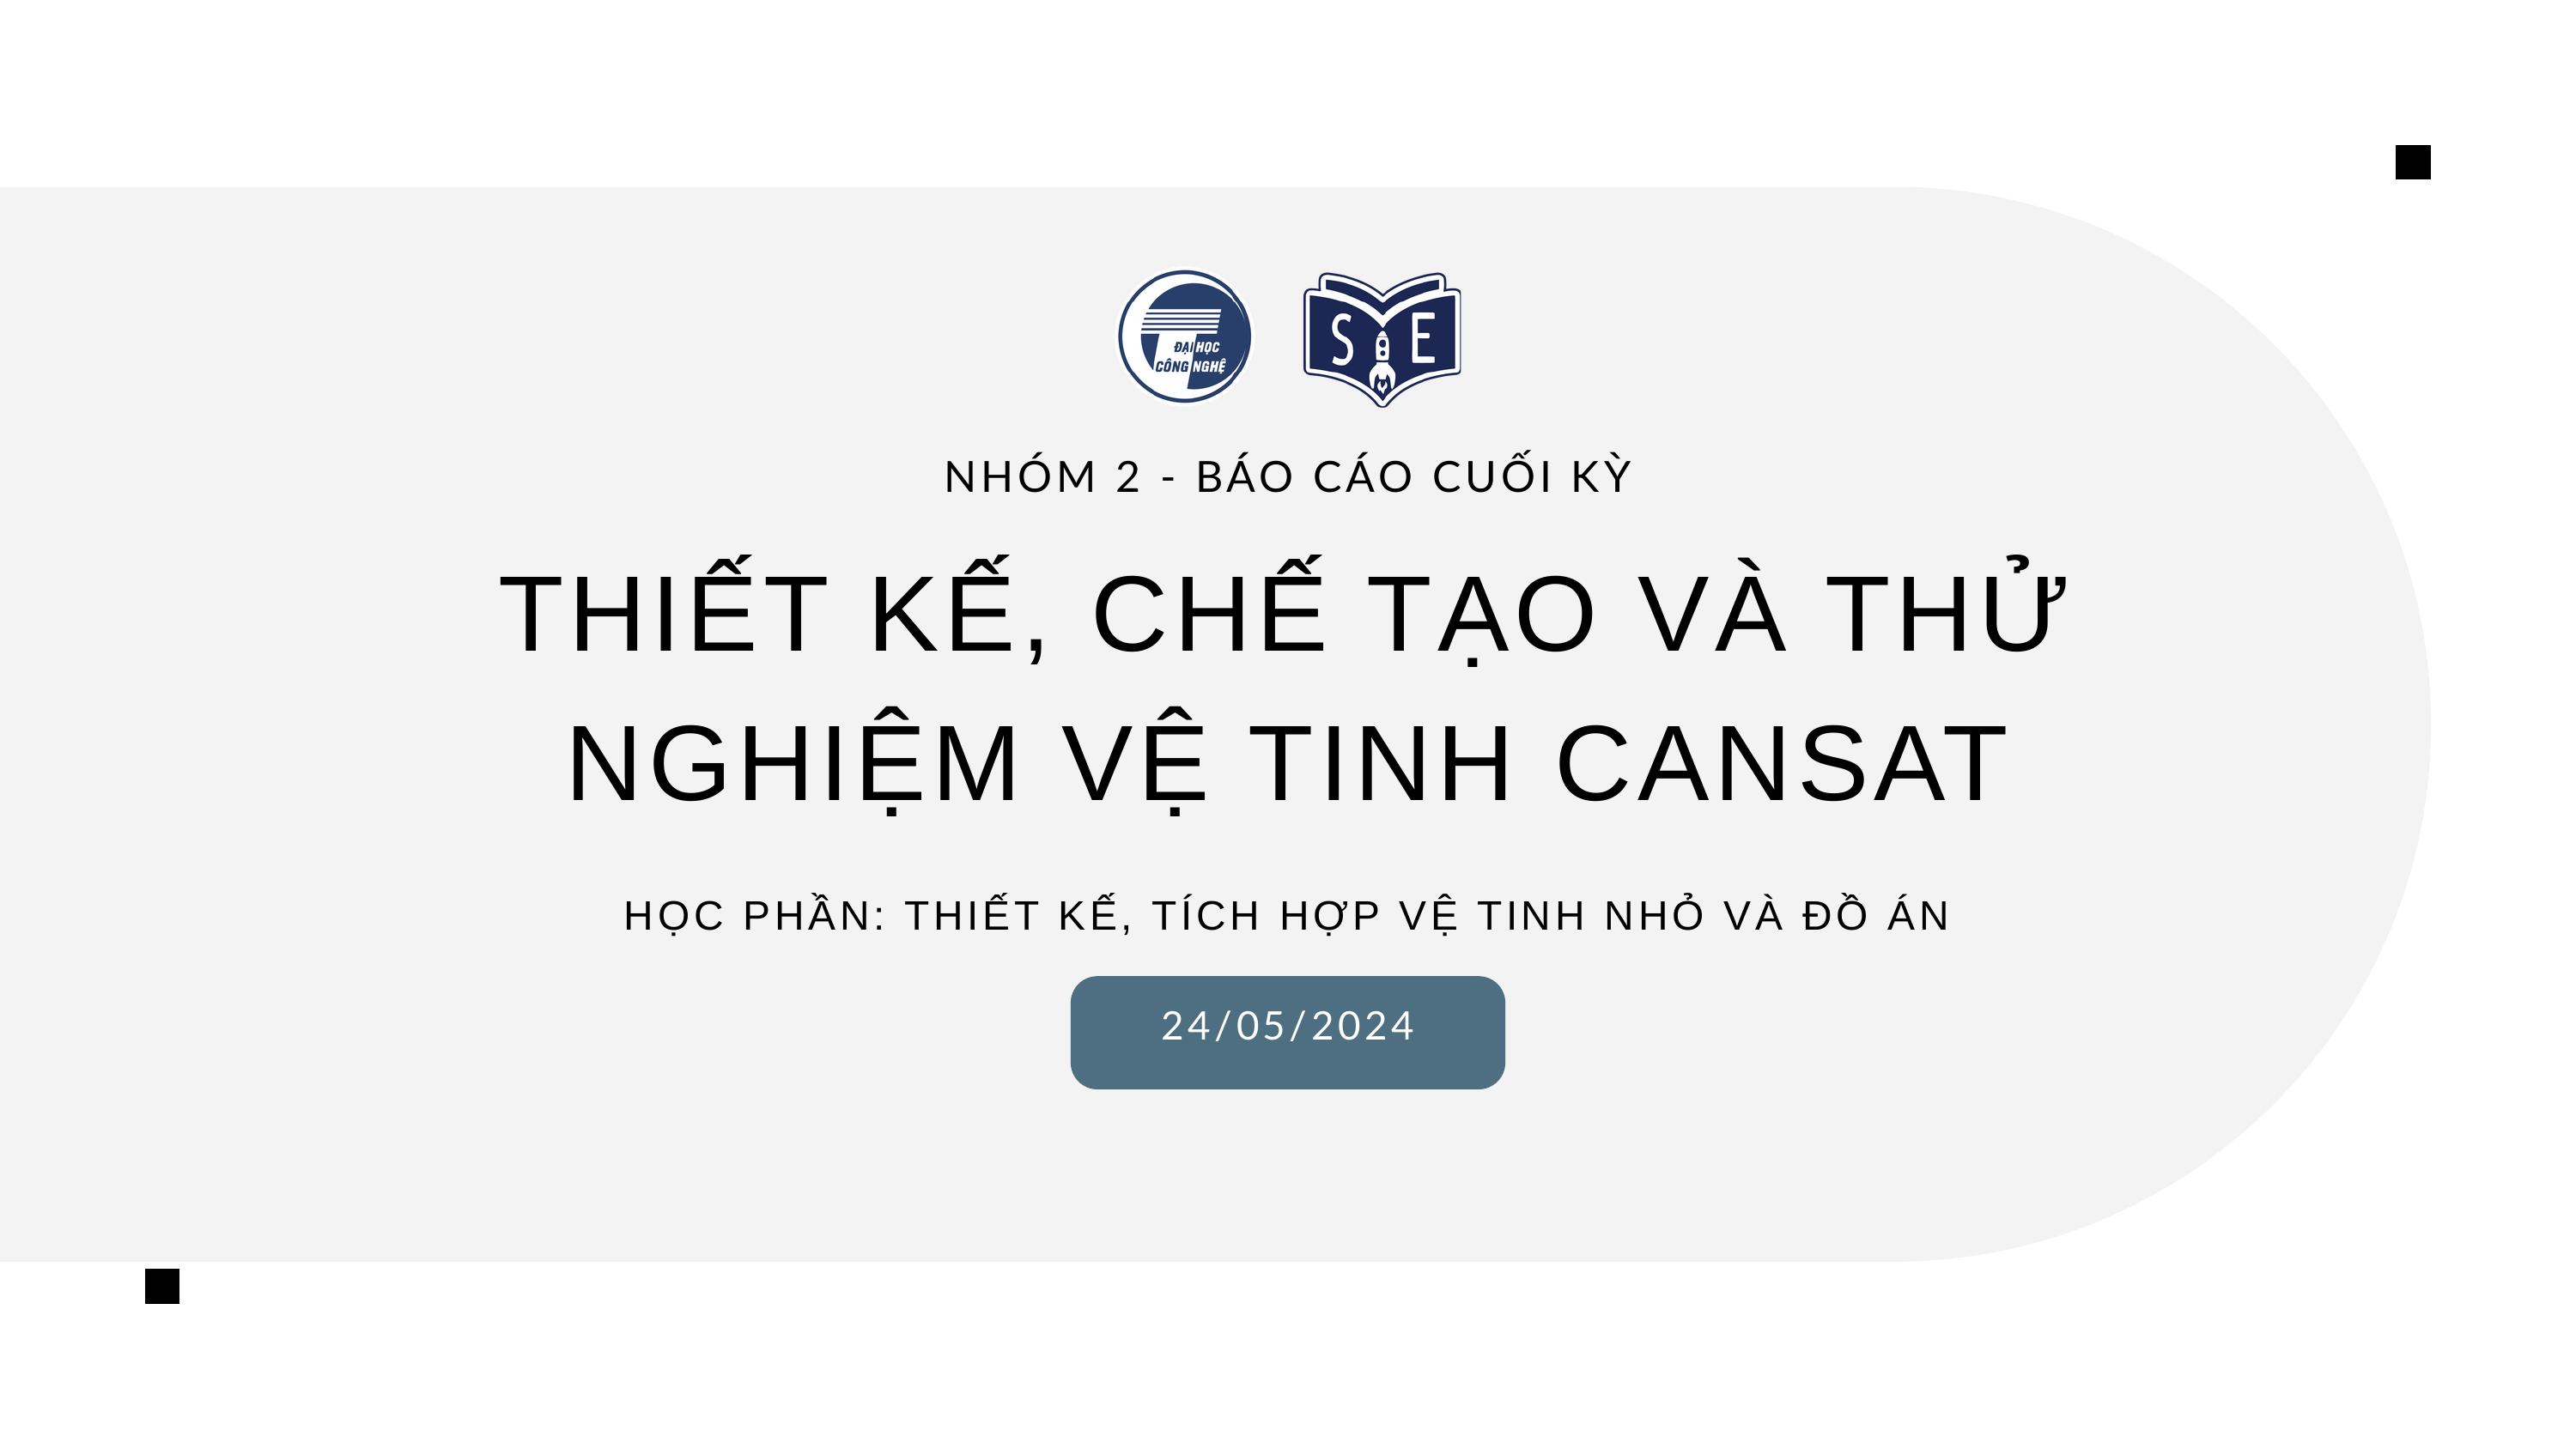

NHÓM 2 - BÁO CÁO CUỐI KỲ
THIẾT KẾ, CHẾ TẠO VÀ THỬ NGHIỆM VỆ TINH CANSAT
HỌC PHẦN: THIẾT KẾ, TÍCH HỢP VỆ TINH NHỎ VÀ ĐỒ ÁN

24/05/2024